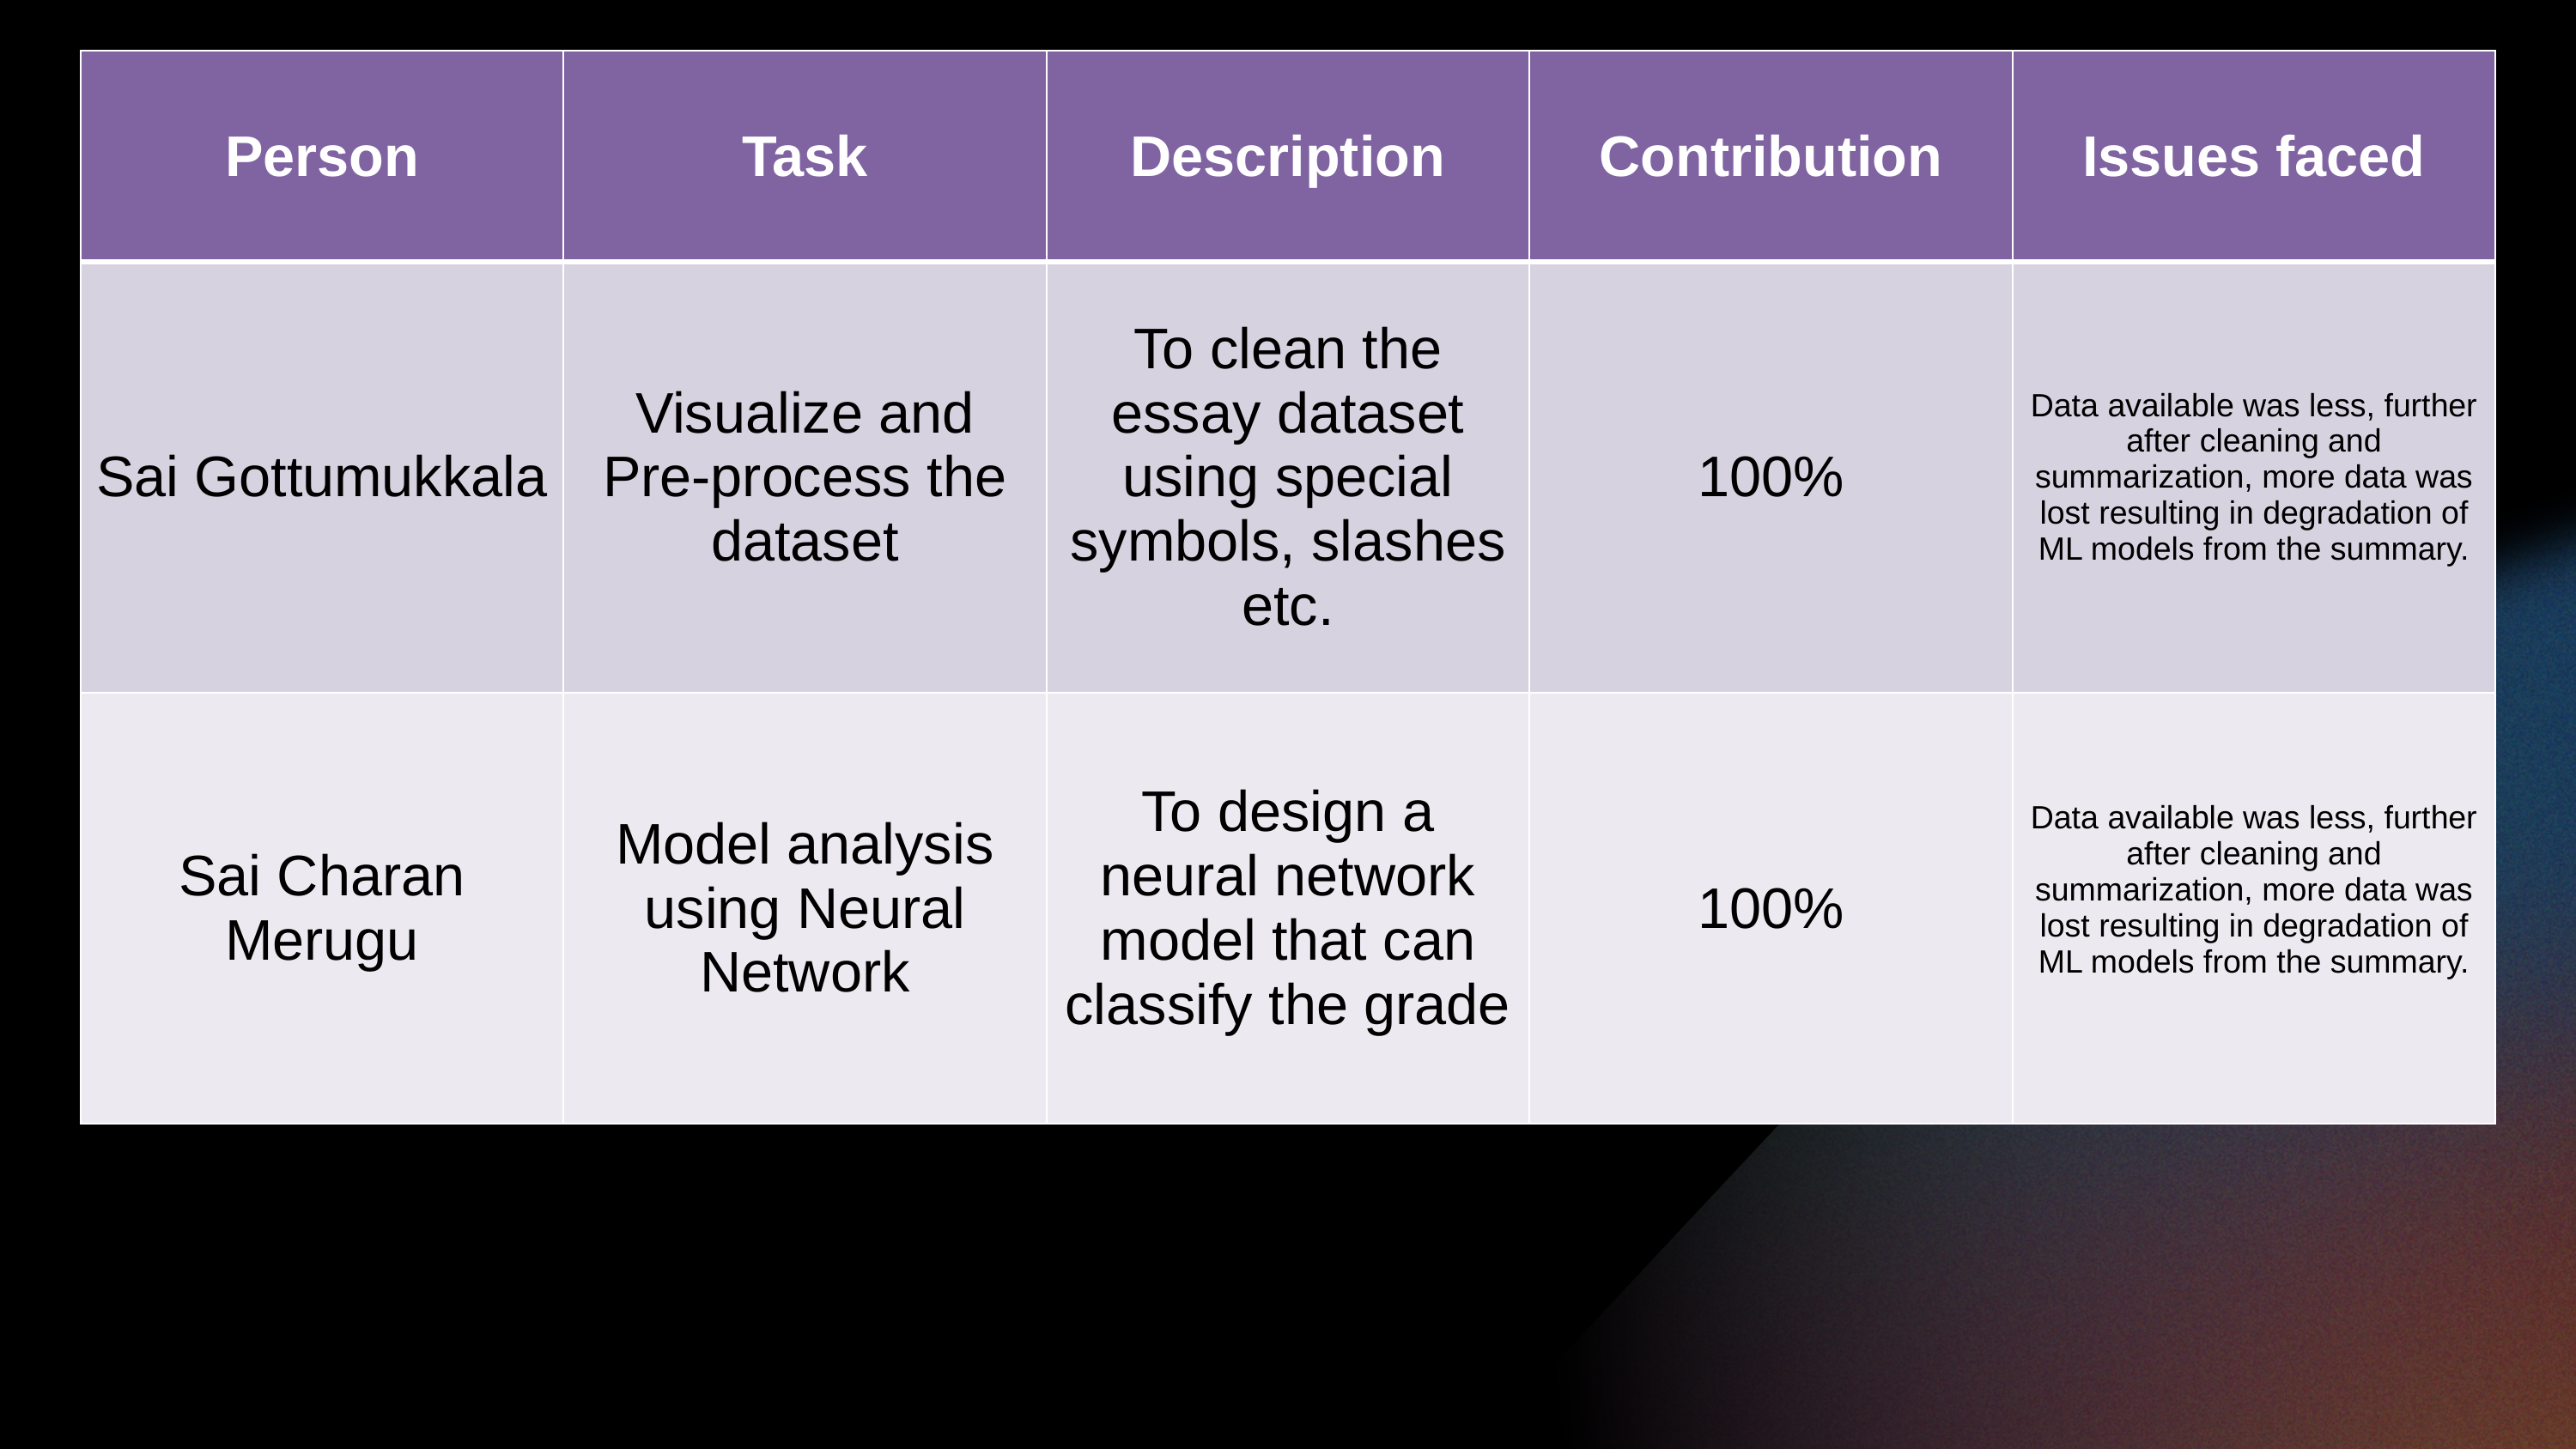

| Person | Task | Description | Contribution | Issues faced |
| --- | --- | --- | --- | --- |
| Sai Gottumukkala | Visualize and Pre-process the dataset | To clean the essay dataset using special symbols, slashes etc. | 100% | Data available was less, further after cleaning and summarization, more data was lost resulting in degradation of ML models from the summary. |
| Sai Charan Merugu | Model analysis using Neural Network | To design a neural network model that can classify the grade | 100% | Data available was less, further after cleaning and summarization, more data was lost resulting in degradation of ML models from the summary. |
Company Name
CSCE 5300
CSCE 5300